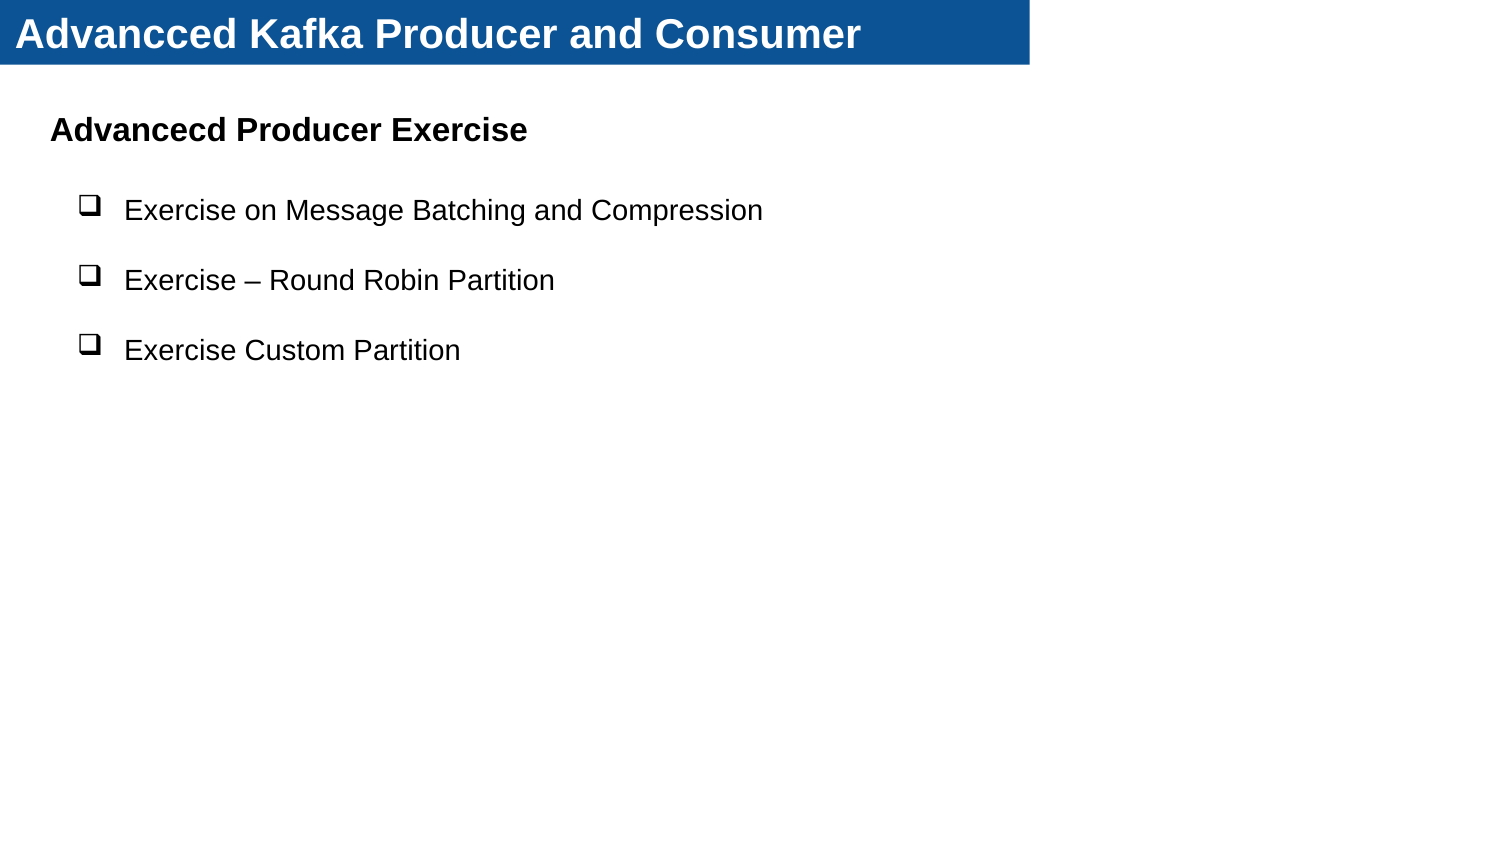

Advancced Kafka Producer and Consumer

Advancecd Producer Exercise
Exercise on Message Batching and Compression

Exercise – Round Robin Partition

Exercise Custom Partition